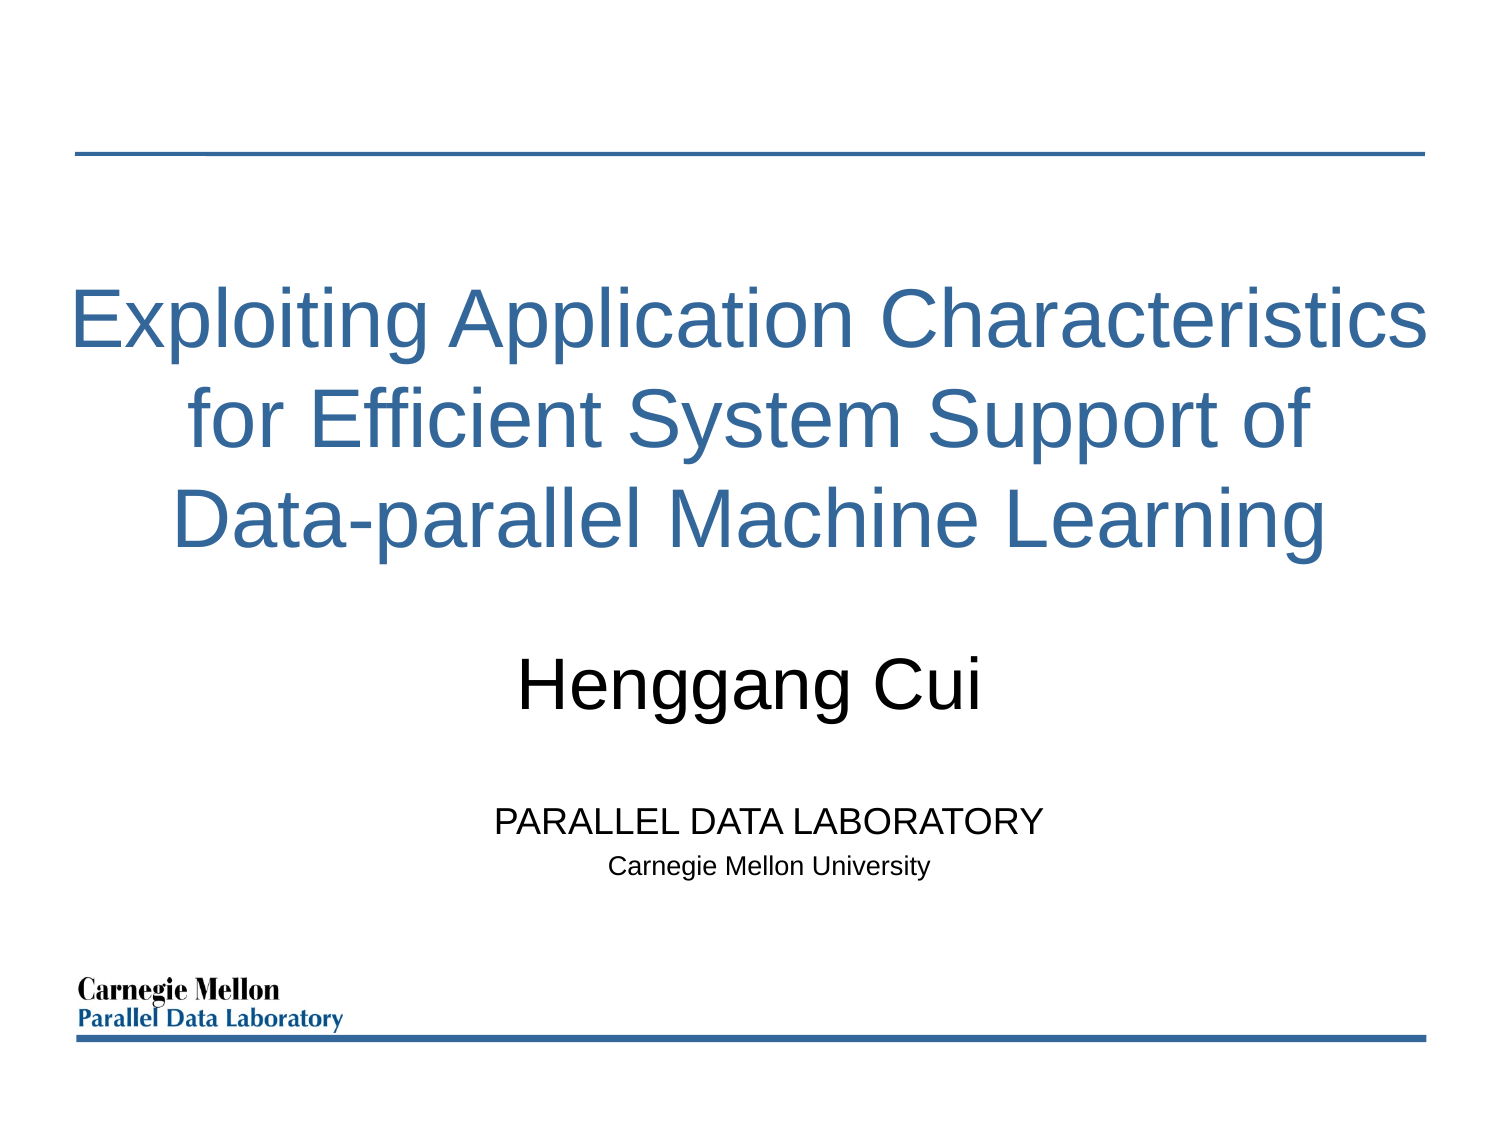

# Exploiting Application Characteristics for Efficient System Support of Data-parallel Machine Learning
Henggang Cui

PARALLEL DATA LABORATORY
Carnegie Mellon University